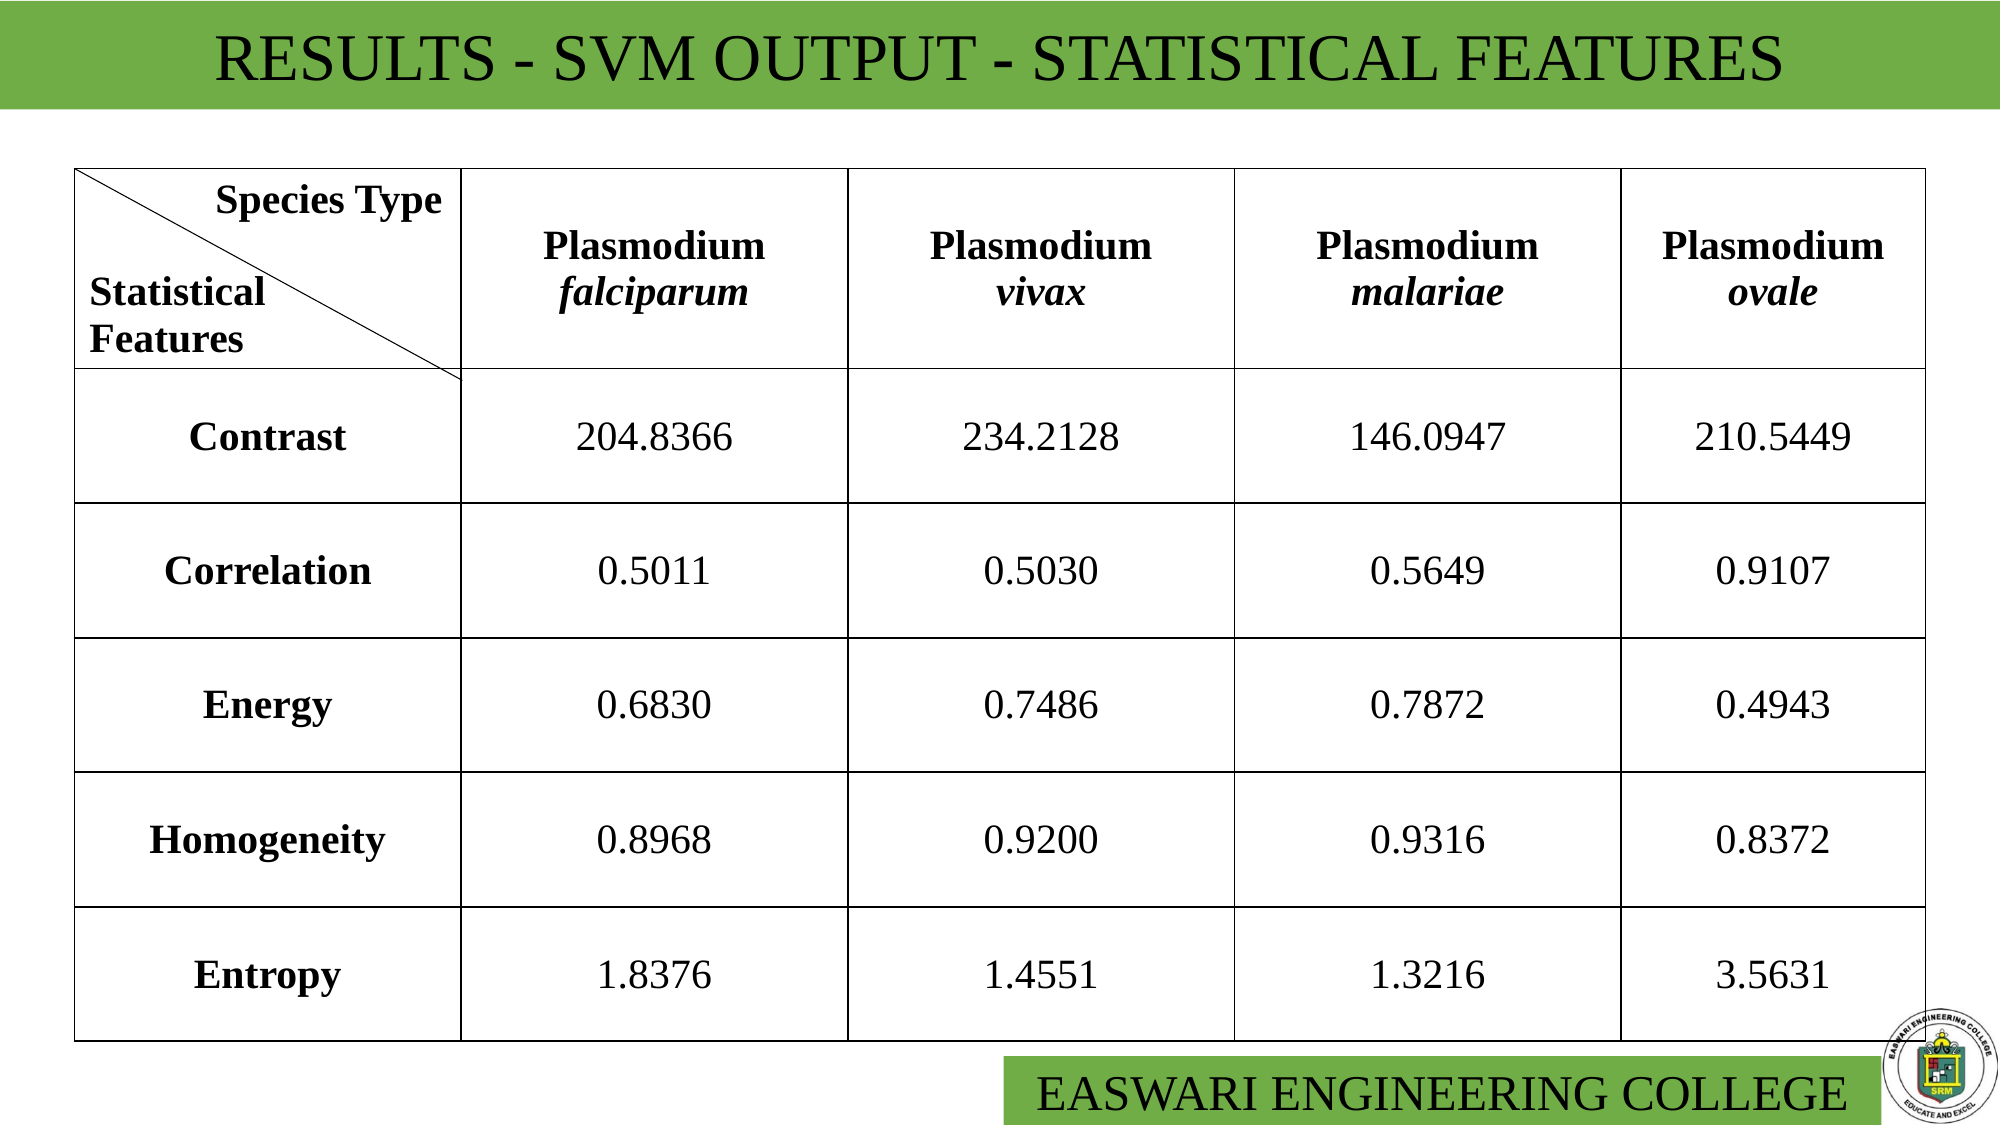

# RESULTS - SVM OUTPUT - STATISTICAL FEATURES
| Species Type Statistical Features | Plasmodium falciparum | Plasmodium vivax | Plasmodium malariae | Plasmodium ovale |
| --- | --- | --- | --- | --- |
| Contrast | 204.8366 | 234.2128 | 146.0947 | 210.5449 |
| Correlation | 0.5011 | 0.5030 | 0.5649 | 0.9107 |
| Energy | 0.6830 | 0.7486 | 0.7872 | 0.4943 |
| Homogeneity | 0.8968 | 0.9200 | 0.9316 | 0.8372 |
| Entropy | 1.8376 | 1.4551 | 1.3216 | 3.5631 |